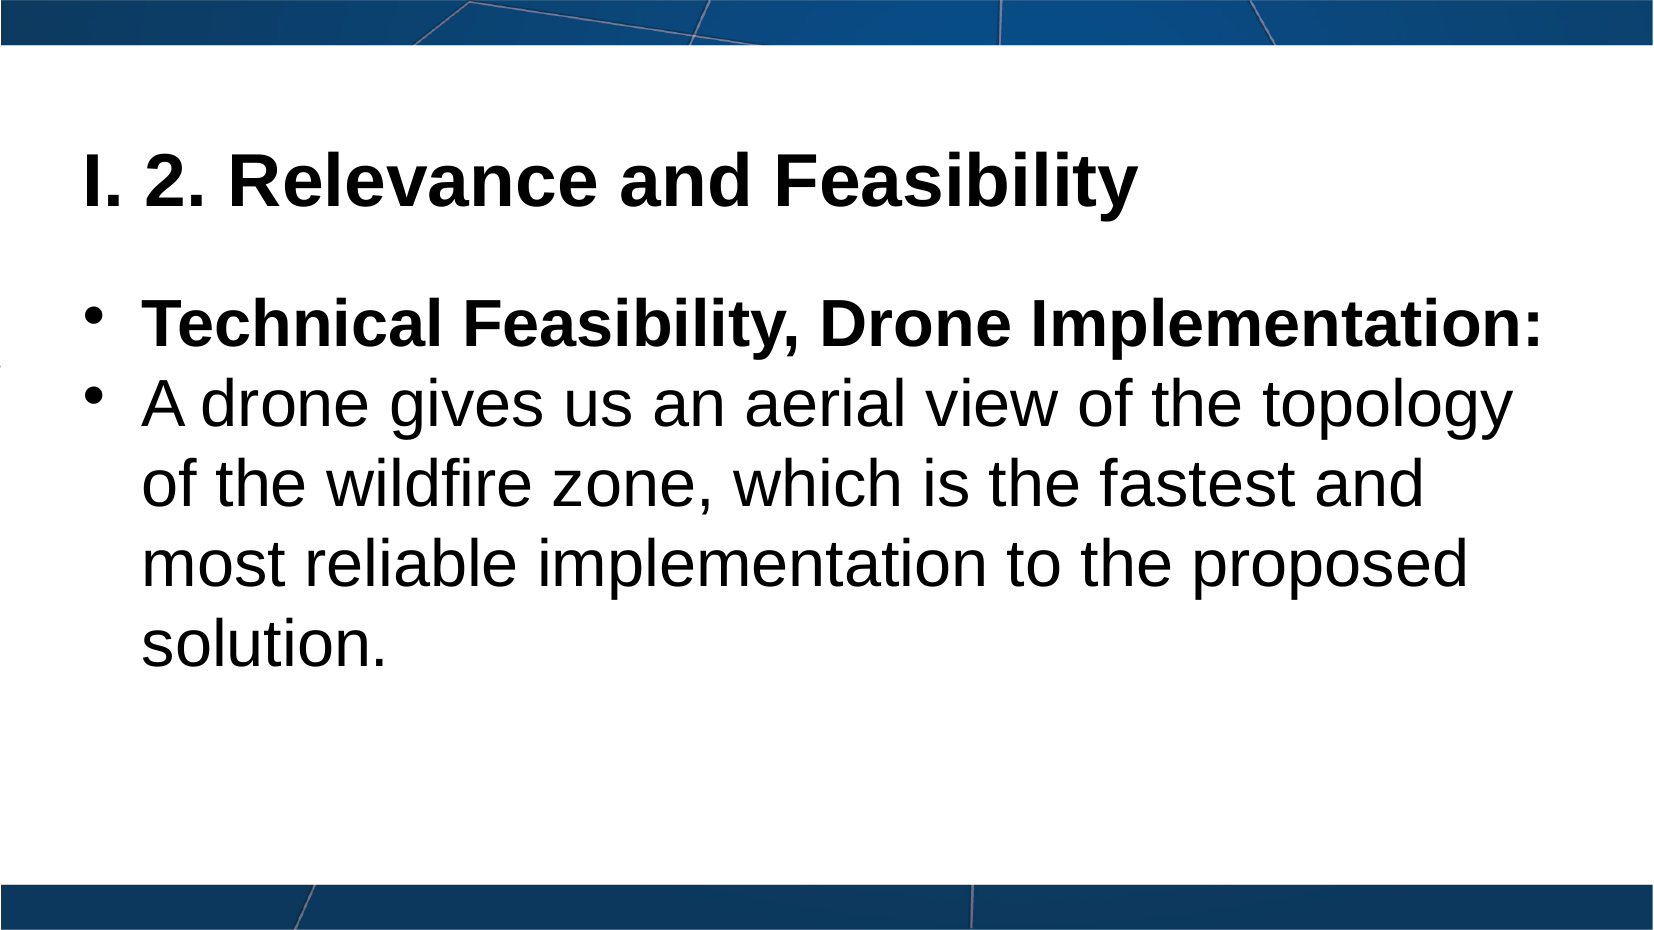

# I. 2. Relevance and Feasibility
Technical Feasibility, Drone Implementation:
A drone gives us an aerial view of the topology of the wildfire zone, which is the fastest and most reliable implementation to the proposed solution.